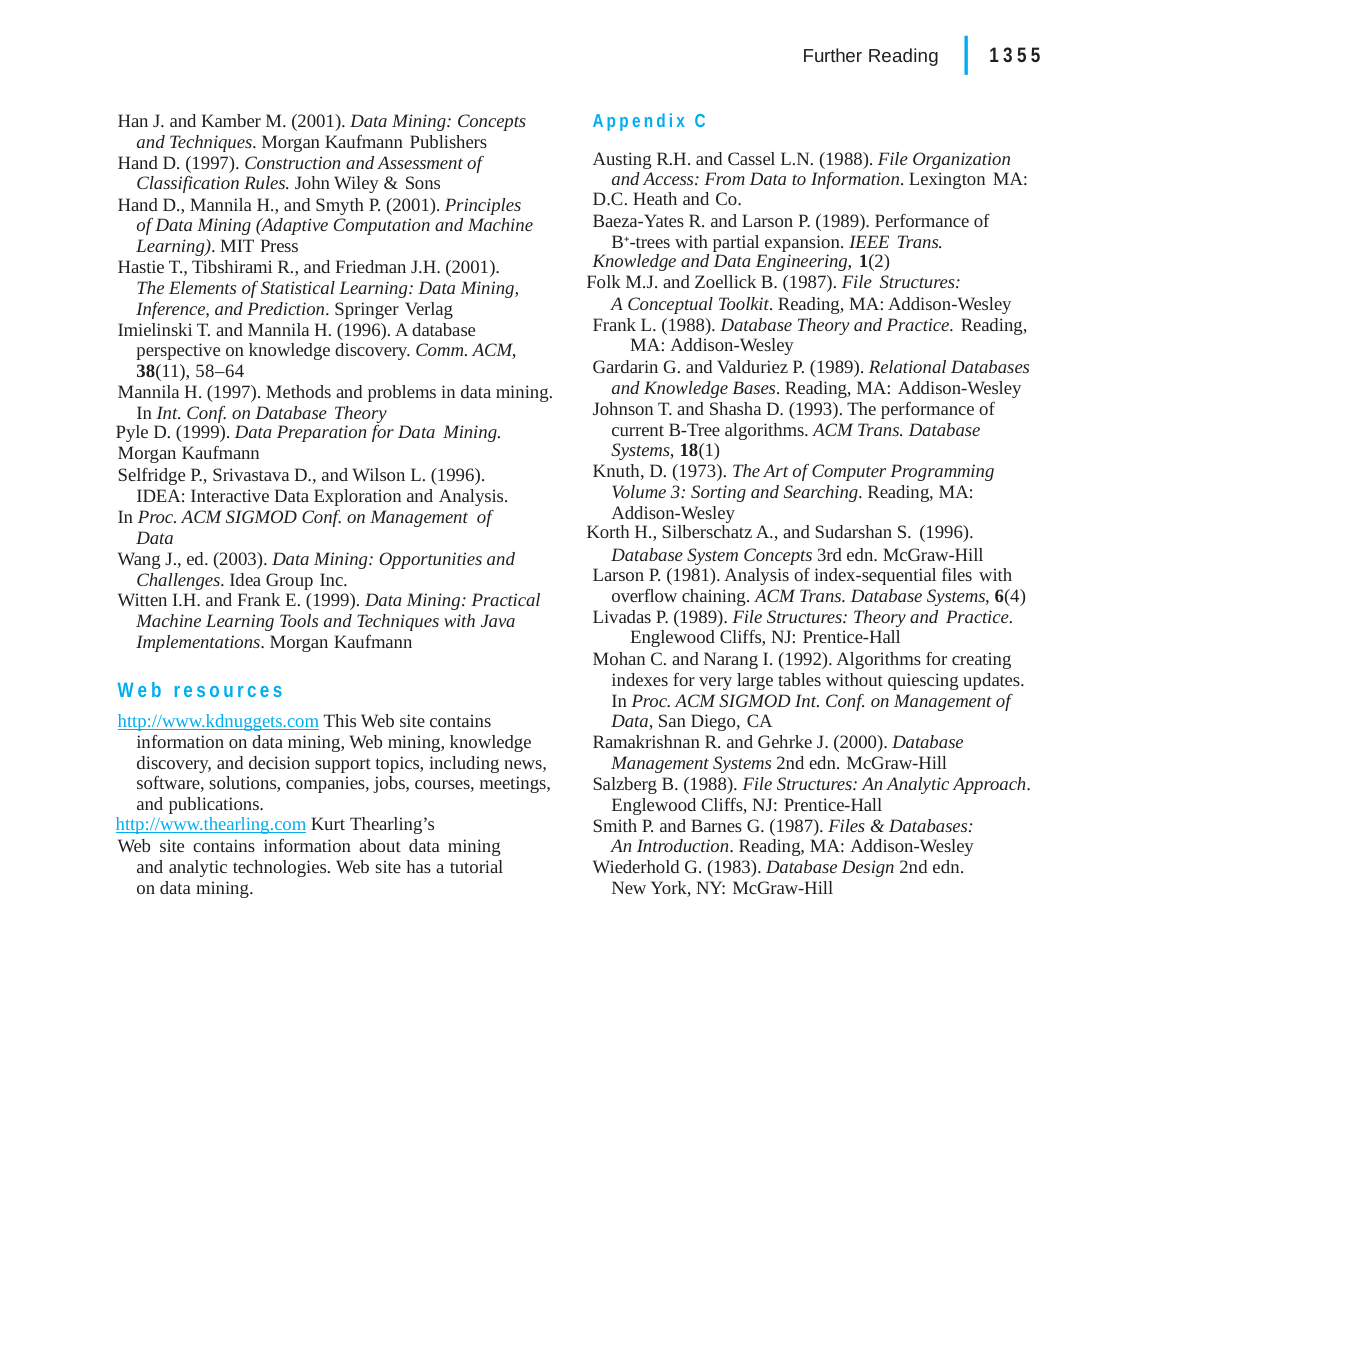

|
Further Reading	1355
Appendix C
Austing R.H. and Cassel L.N. (1988). File Organization  and Access: From Data to Information. Lexington MA:
D.C. Heath and Co.
Baeza-Yates R. and Larson P. (1989). Performance of  B+-trees with partial expansion. IEEE Trans.
Knowledge and Data Engineering, 1(2)
Folk M.J. and Zoellick B. (1987). File Structures:
A Conceptual Toolkit. Reading, MA: Addison-Wesley  Frank L. (1988). Database Theory and Practice. Reading,
MA: Addison-Wesley
Gardarin G. and Valduriez P. (1989). Relational Databases  and Knowledge Bases. Reading, MA: Addison-Wesley
Johnson T. and Shasha D. (1993). The performance of  current B-Tree algorithms. ACM Trans. Database  Systems, 18(1)
Knuth, D. (1973). The Art of Computer Programming  Volume 3: Sorting and Searching. Reading, MA:  Addison-Wesley
Korth H., Silberschatz A., and Sudarshan S. (1996).
Database System Concepts 3rd edn. McGraw-Hill  Larson P. (1981). Analysis of index-sequential files with
overflow chaining. ACM Trans. Database Systems, 6(4)  Livadas P. (1989). File Structures: Theory and Practice.
Englewood Cliffs, NJ: Prentice-Hall
Mohan C. and Narang I. (1992). Algorithms for creating  indexes for very large tables without quiescing updates.  In Proc. ACM SIGMOD Int. Conf. on Management of  Data, San Diego, CA
Ramakrishnan R. and Gehrke J. (2000). Database  Management Systems 2nd edn. McGraw-Hill
Salzberg B. (1988). File Structures: An Analytic Approach.  Englewood Cliffs, NJ: Prentice-Hall
Smith P. and Barnes G. (1987). Files & Databases:  An Introduction. Reading, MA: Addison-Wesley
Wiederhold G. (1983). Database Design 2nd edn.  New York, NY: McGraw-Hill
Han J. and Kamber M. (2001). Data Mining: Concepts  and Techniques. Morgan Kaufmann Publishers
Hand D. (1997). Construction and Assessment of  Classification Rules. John Wiley & Sons
Hand D., Mannila H., and Smyth P. (2001). Principles  of Data Mining (Adaptive Computation and Machine  Learning). MIT Press
Hastie T., Tibshirami R., and Friedman J.H. (2001).  The Elements of Statistical Learning: Data Mining,  Inference, and Prediction. Springer Verlag
Imielinski T. and Mannila H. (1996). A database  perspective on knowledge discovery. Comm. ACM,  38(11), 58–64
Mannila H. (1997). Methods and problems in data mining.  In Int. Conf. on Database Theory
Pyle D. (1999). Data Preparation for Data Mining.
Morgan Kaufmann
Selfridge P., Srivastava D., and Wilson L. (1996).  IDEA: Interactive Data Exploration and Analysis.
In Proc. ACM SIGMOD Conf. on Management  of Data
Wang J., ed. (2003). Data Mining: Opportunities and  Challenges. Idea Group Inc.
Witten I.H. and Frank E. (1999). Data Mining: Practical  Machine Learning Tools and Techniques with Java  Implementations. Morgan Kaufmann
Web resources
http://www.kdnuggets.com This Web site contains  information on data mining, Web mining, knowledge  discovery, and decision support topics, including news,  software, solutions, companies, jobs, courses, meetings,  and publications.
http://www.thearling.com Kurt Thearling’s
Web site contains information about data mining  and analytic technologies. Web site has a tutorial  on data mining.